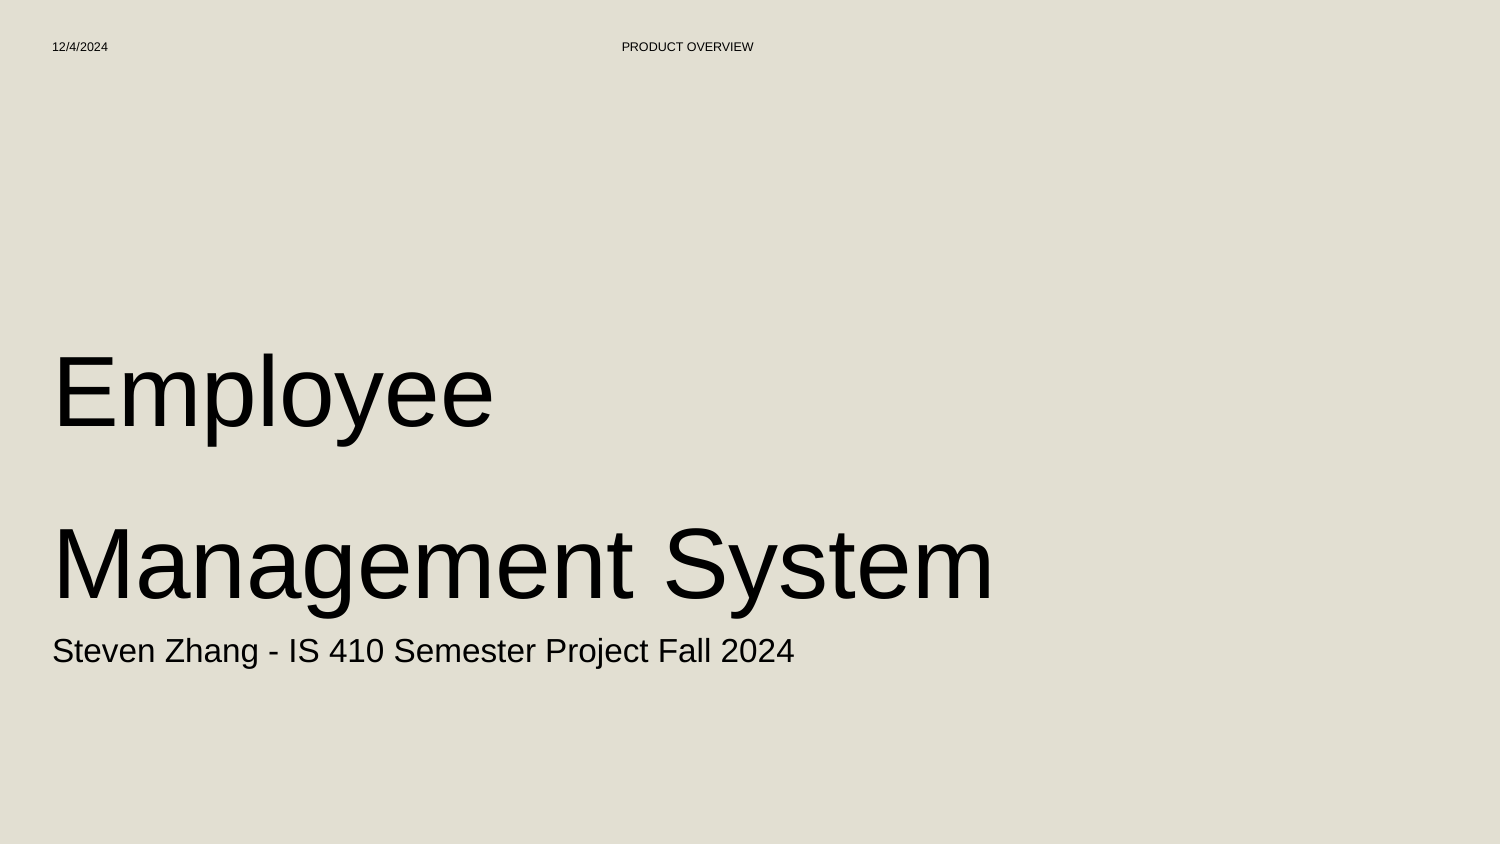

# 12/4/2024
PRODUCT OVERVIEW
Employee
Management System
Steven Zhang - IS 410 Semester Project Fall 2024